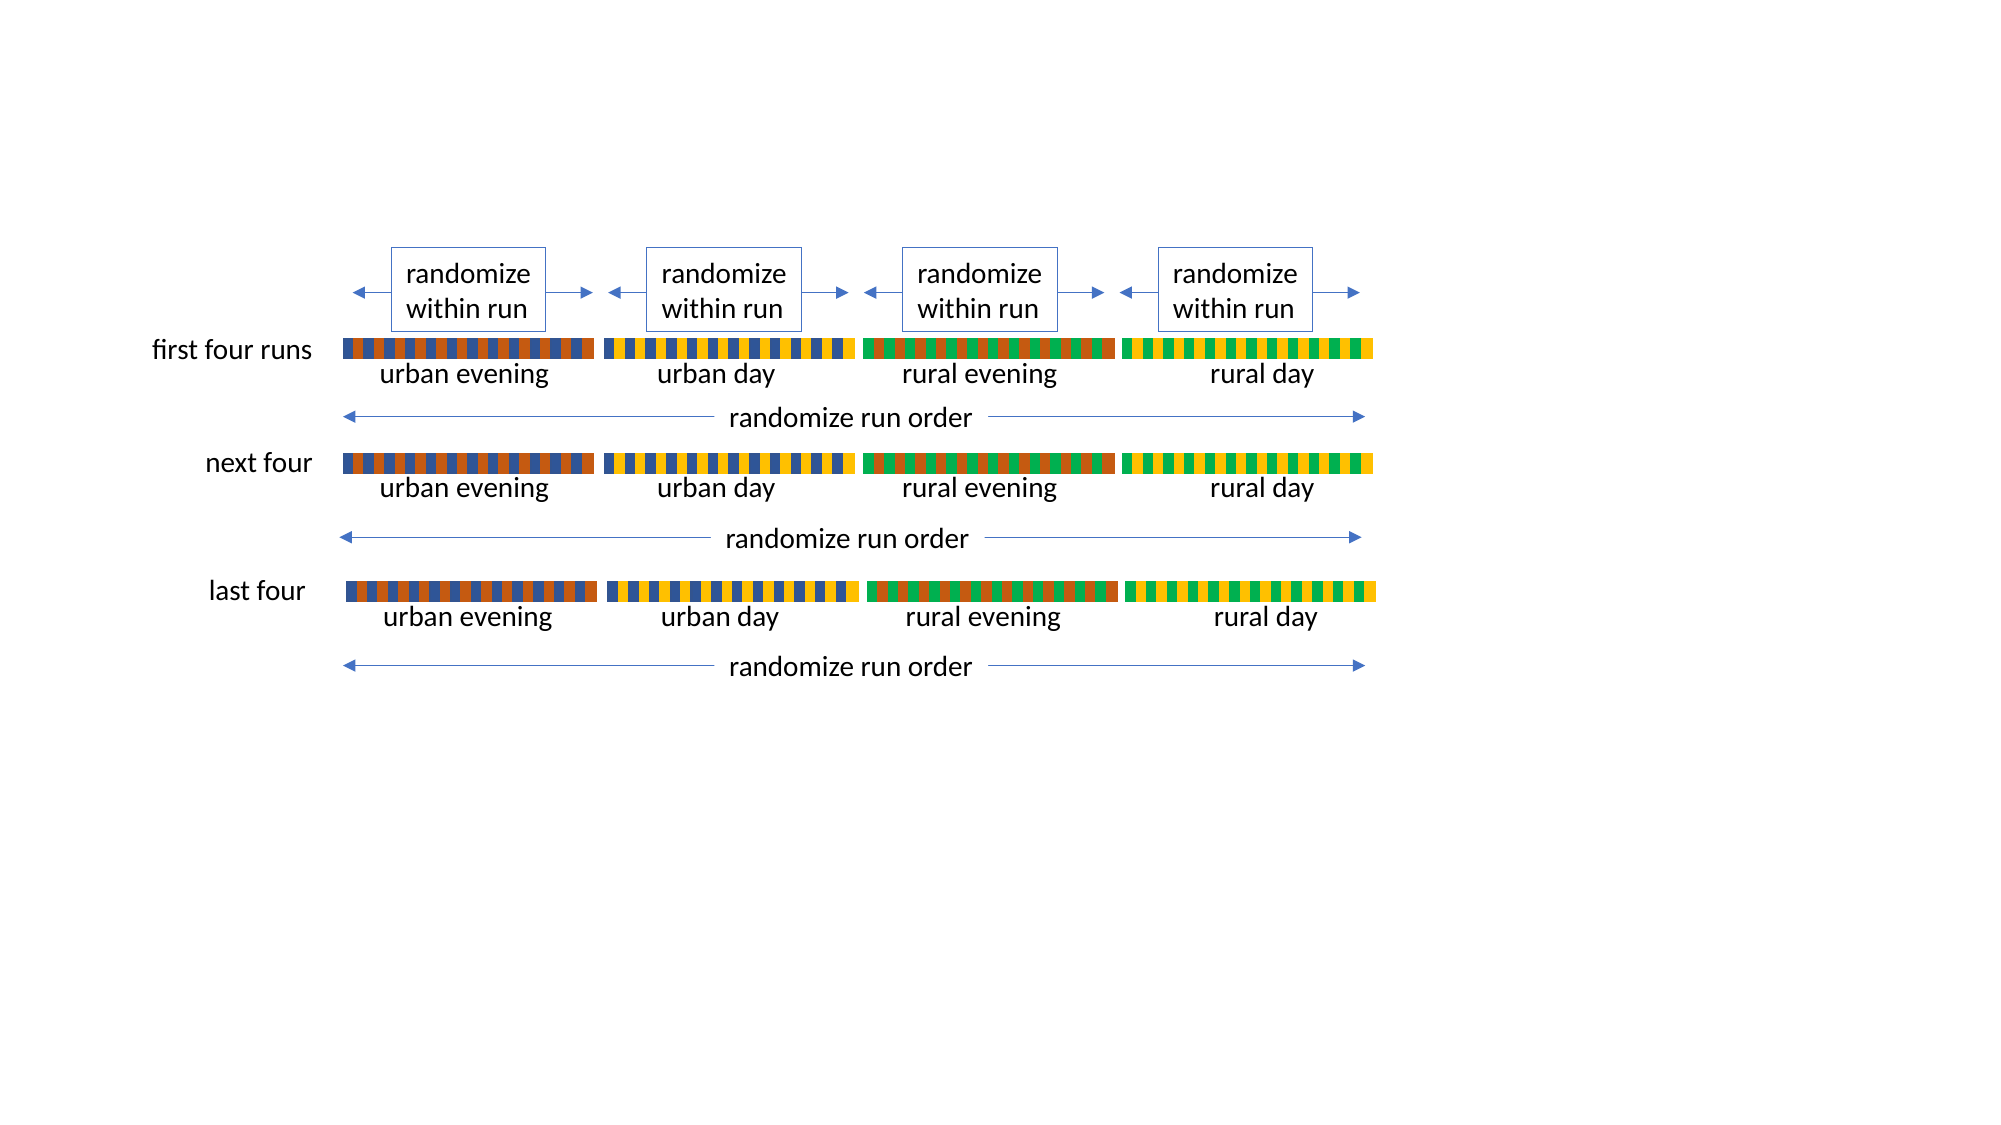

randomize
within run
randomize
within run
randomize
within run
randomize
within run
first four runs

urban evening
urban day
rural evening
rural day
randomize run order
next four

urban evening
urban day
rural evening
rural day
randomize run order
last four

urban evening
urban day
rural evening
rural day
randomize run order